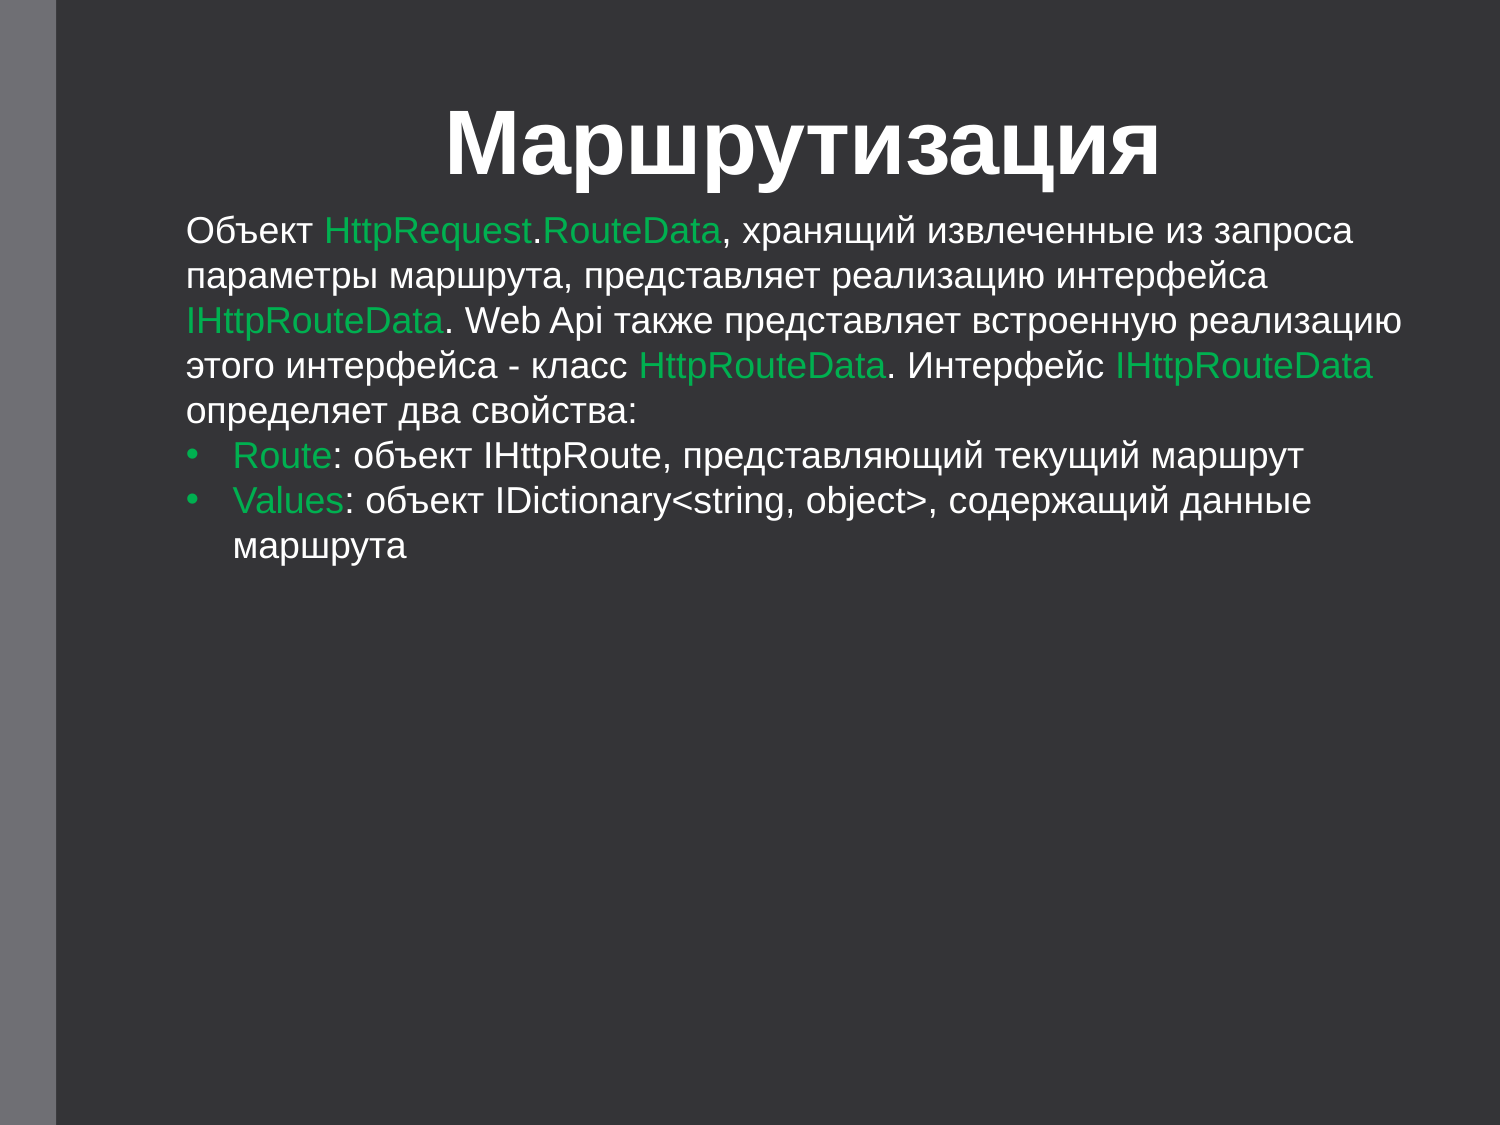

# Маршрутизация
Объект HttpRequest.RouteData, хранящий извлеченные из запроса параметры маршрута, представляет реализацию интерфейса IHttpRouteData. Web Api также представляет встроенную реализацию этого интерфейса - класс HttpRouteData. Интерфейс IHttpRouteData определяет два свойства:
Route: объект IHttpRoute, представляющий текущий маршрут
Values: объект IDictionary<string, object>, содержащий данные маршрута